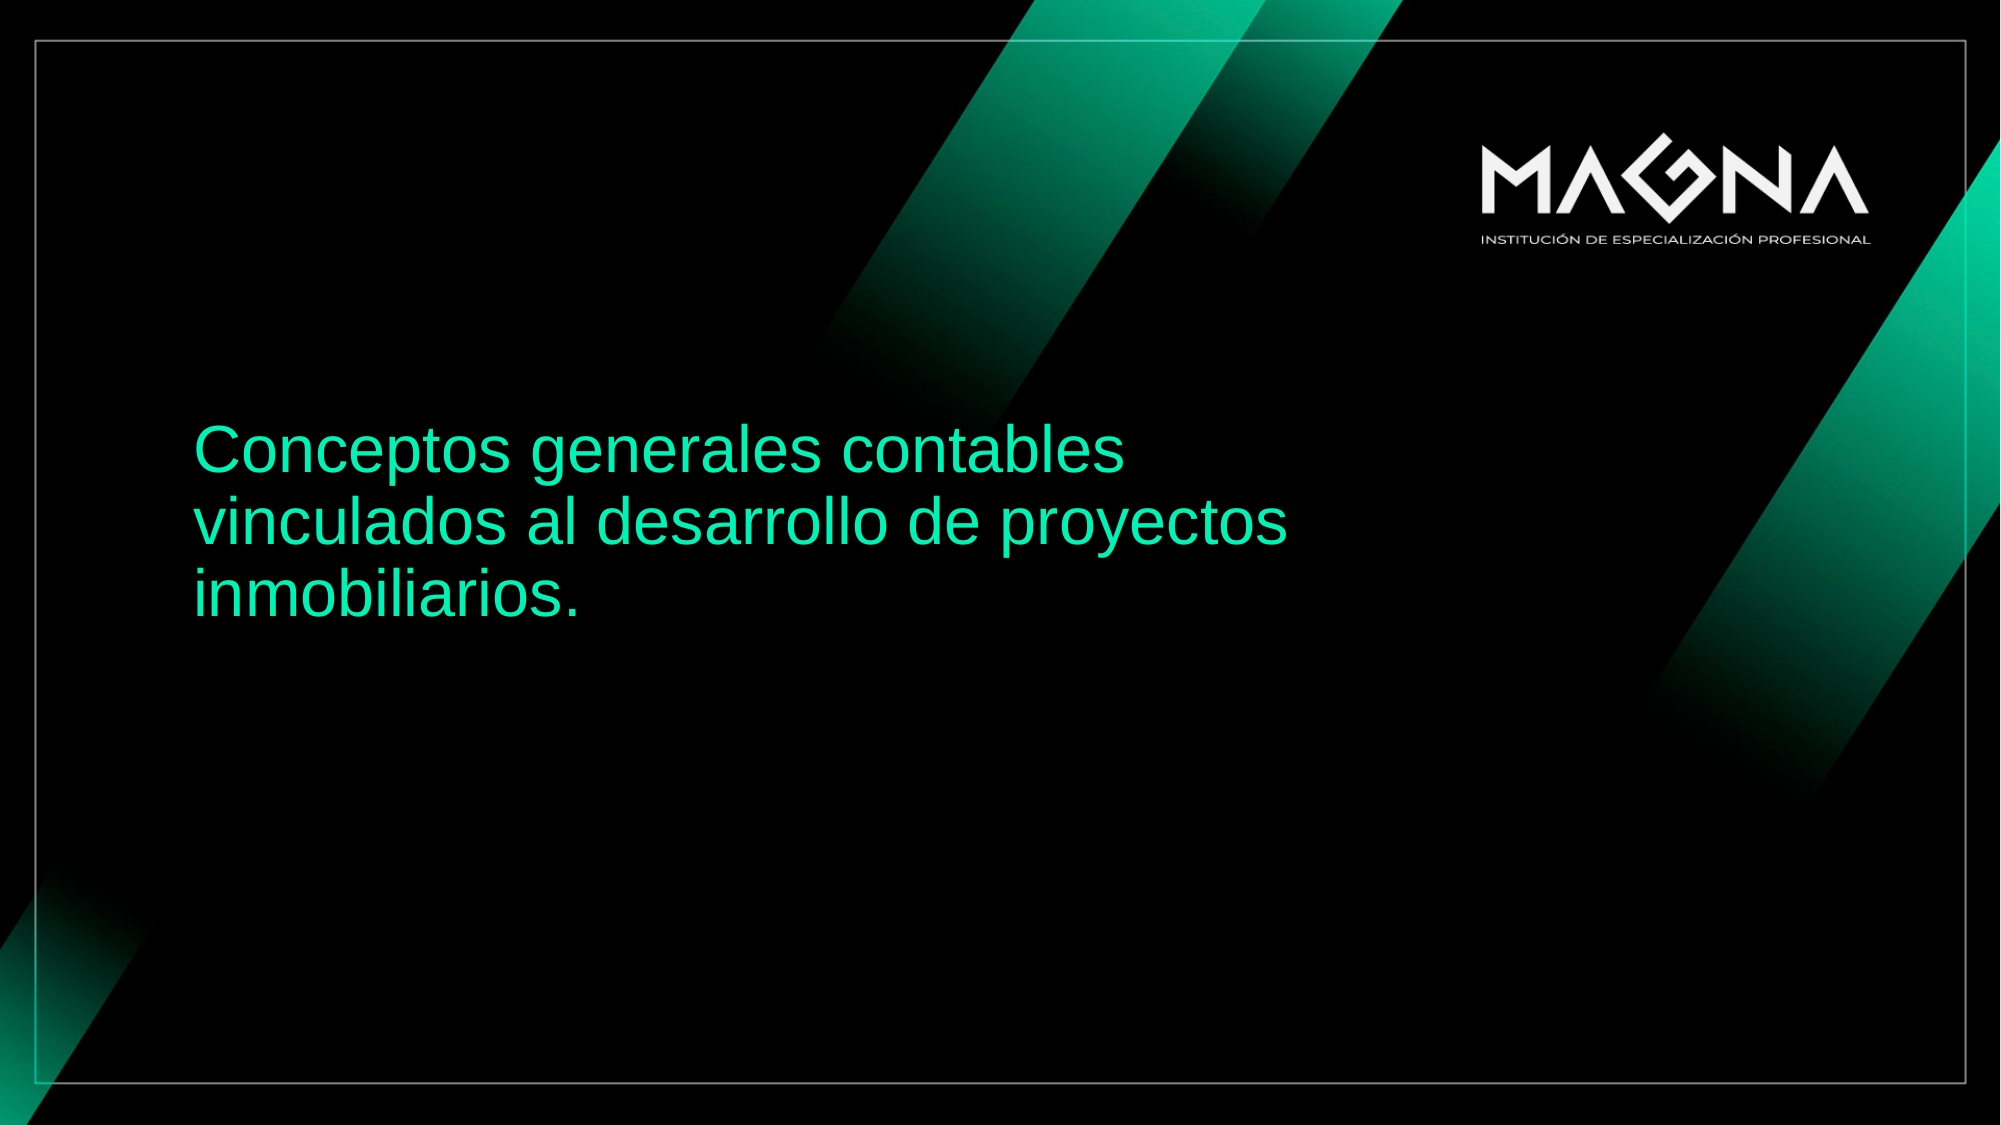

# Conceptos generales contables vinculados al desarrollo de proyectos inmobiliarios.